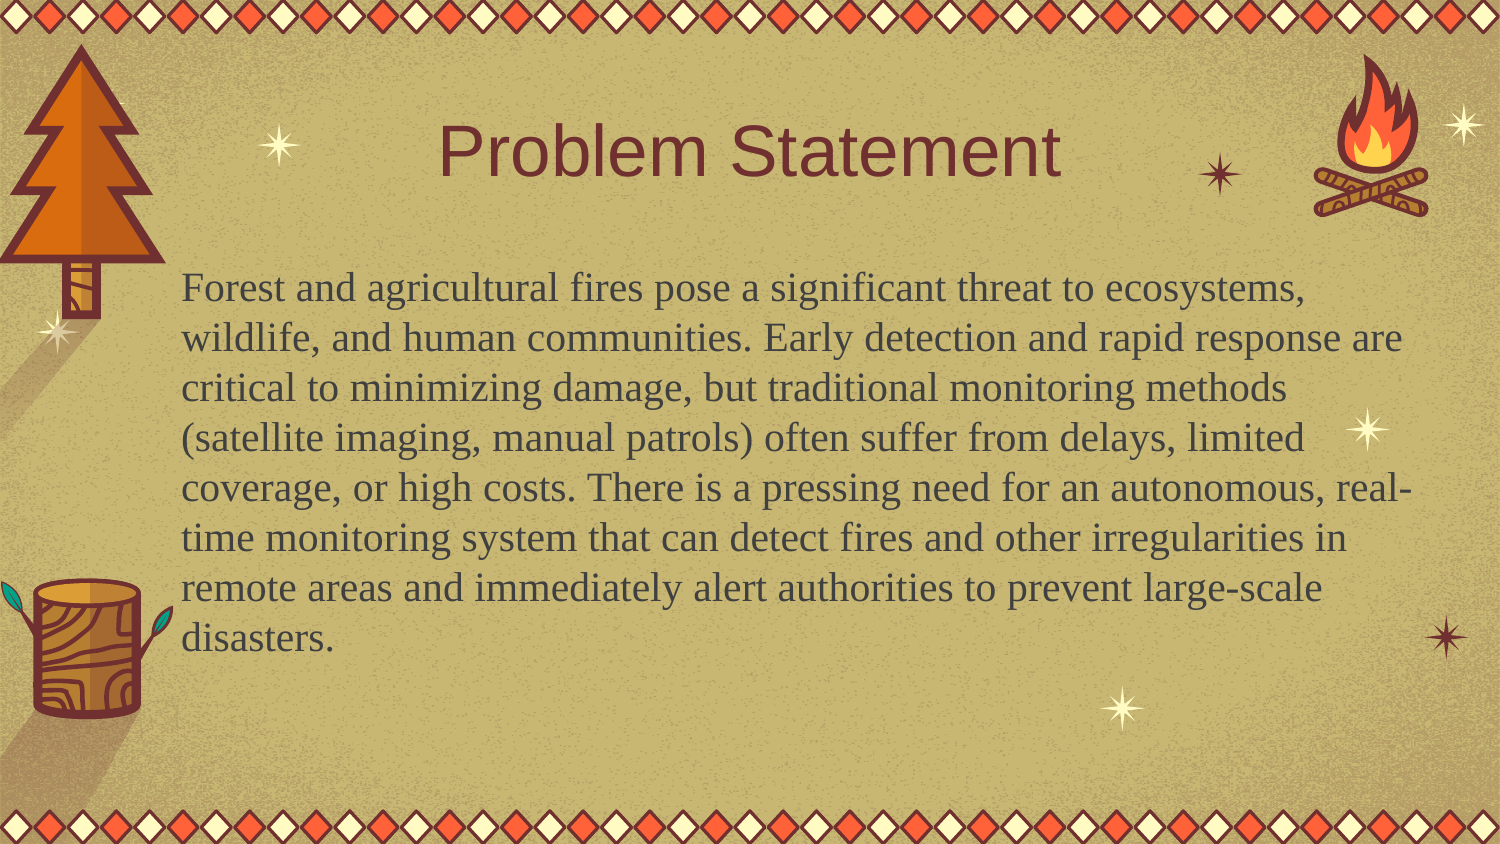

# Problem Statement

Forest and agricultural fires pose a significant threat to ecosystems, wildlife, and human communities. Early detection and rapid response are critical to minimizing damage, but traditional monitoring methods (satellite imaging, manual patrols) often suffer from delays, limited coverage, or high costs. There is a pressing need for an autonomous, real-time monitoring system that can detect fires and other irregularities in remote areas and immediately alert authorities to prevent large-scale disasters.